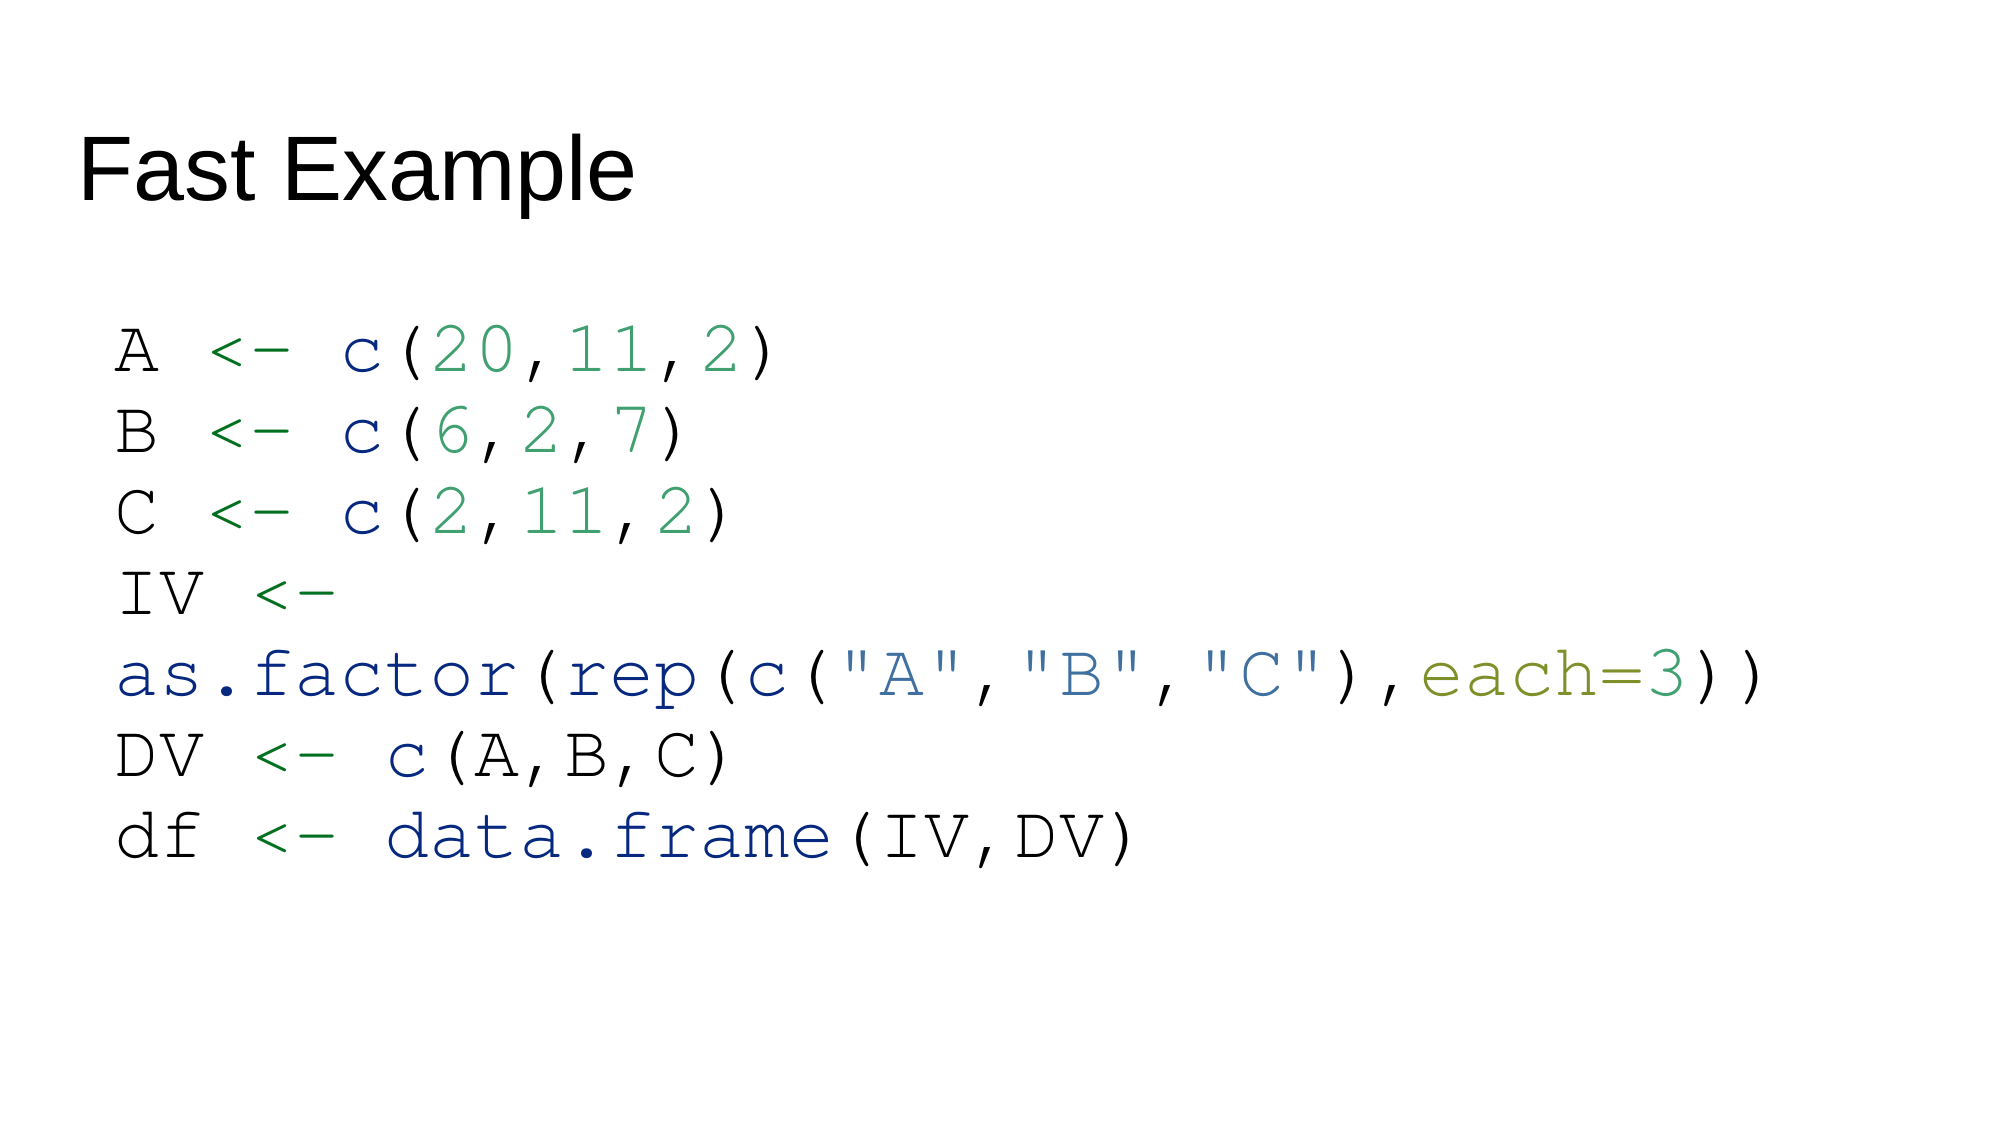

# Fast Example
A <- c(20,11,2)
B <- c(6,2,7)
C <- c(2,11,2)
IV <- as.factor(rep(c("A","B","C"),each=3))
DV <- c(A,B,C)
df <- data.frame(IV,DV)